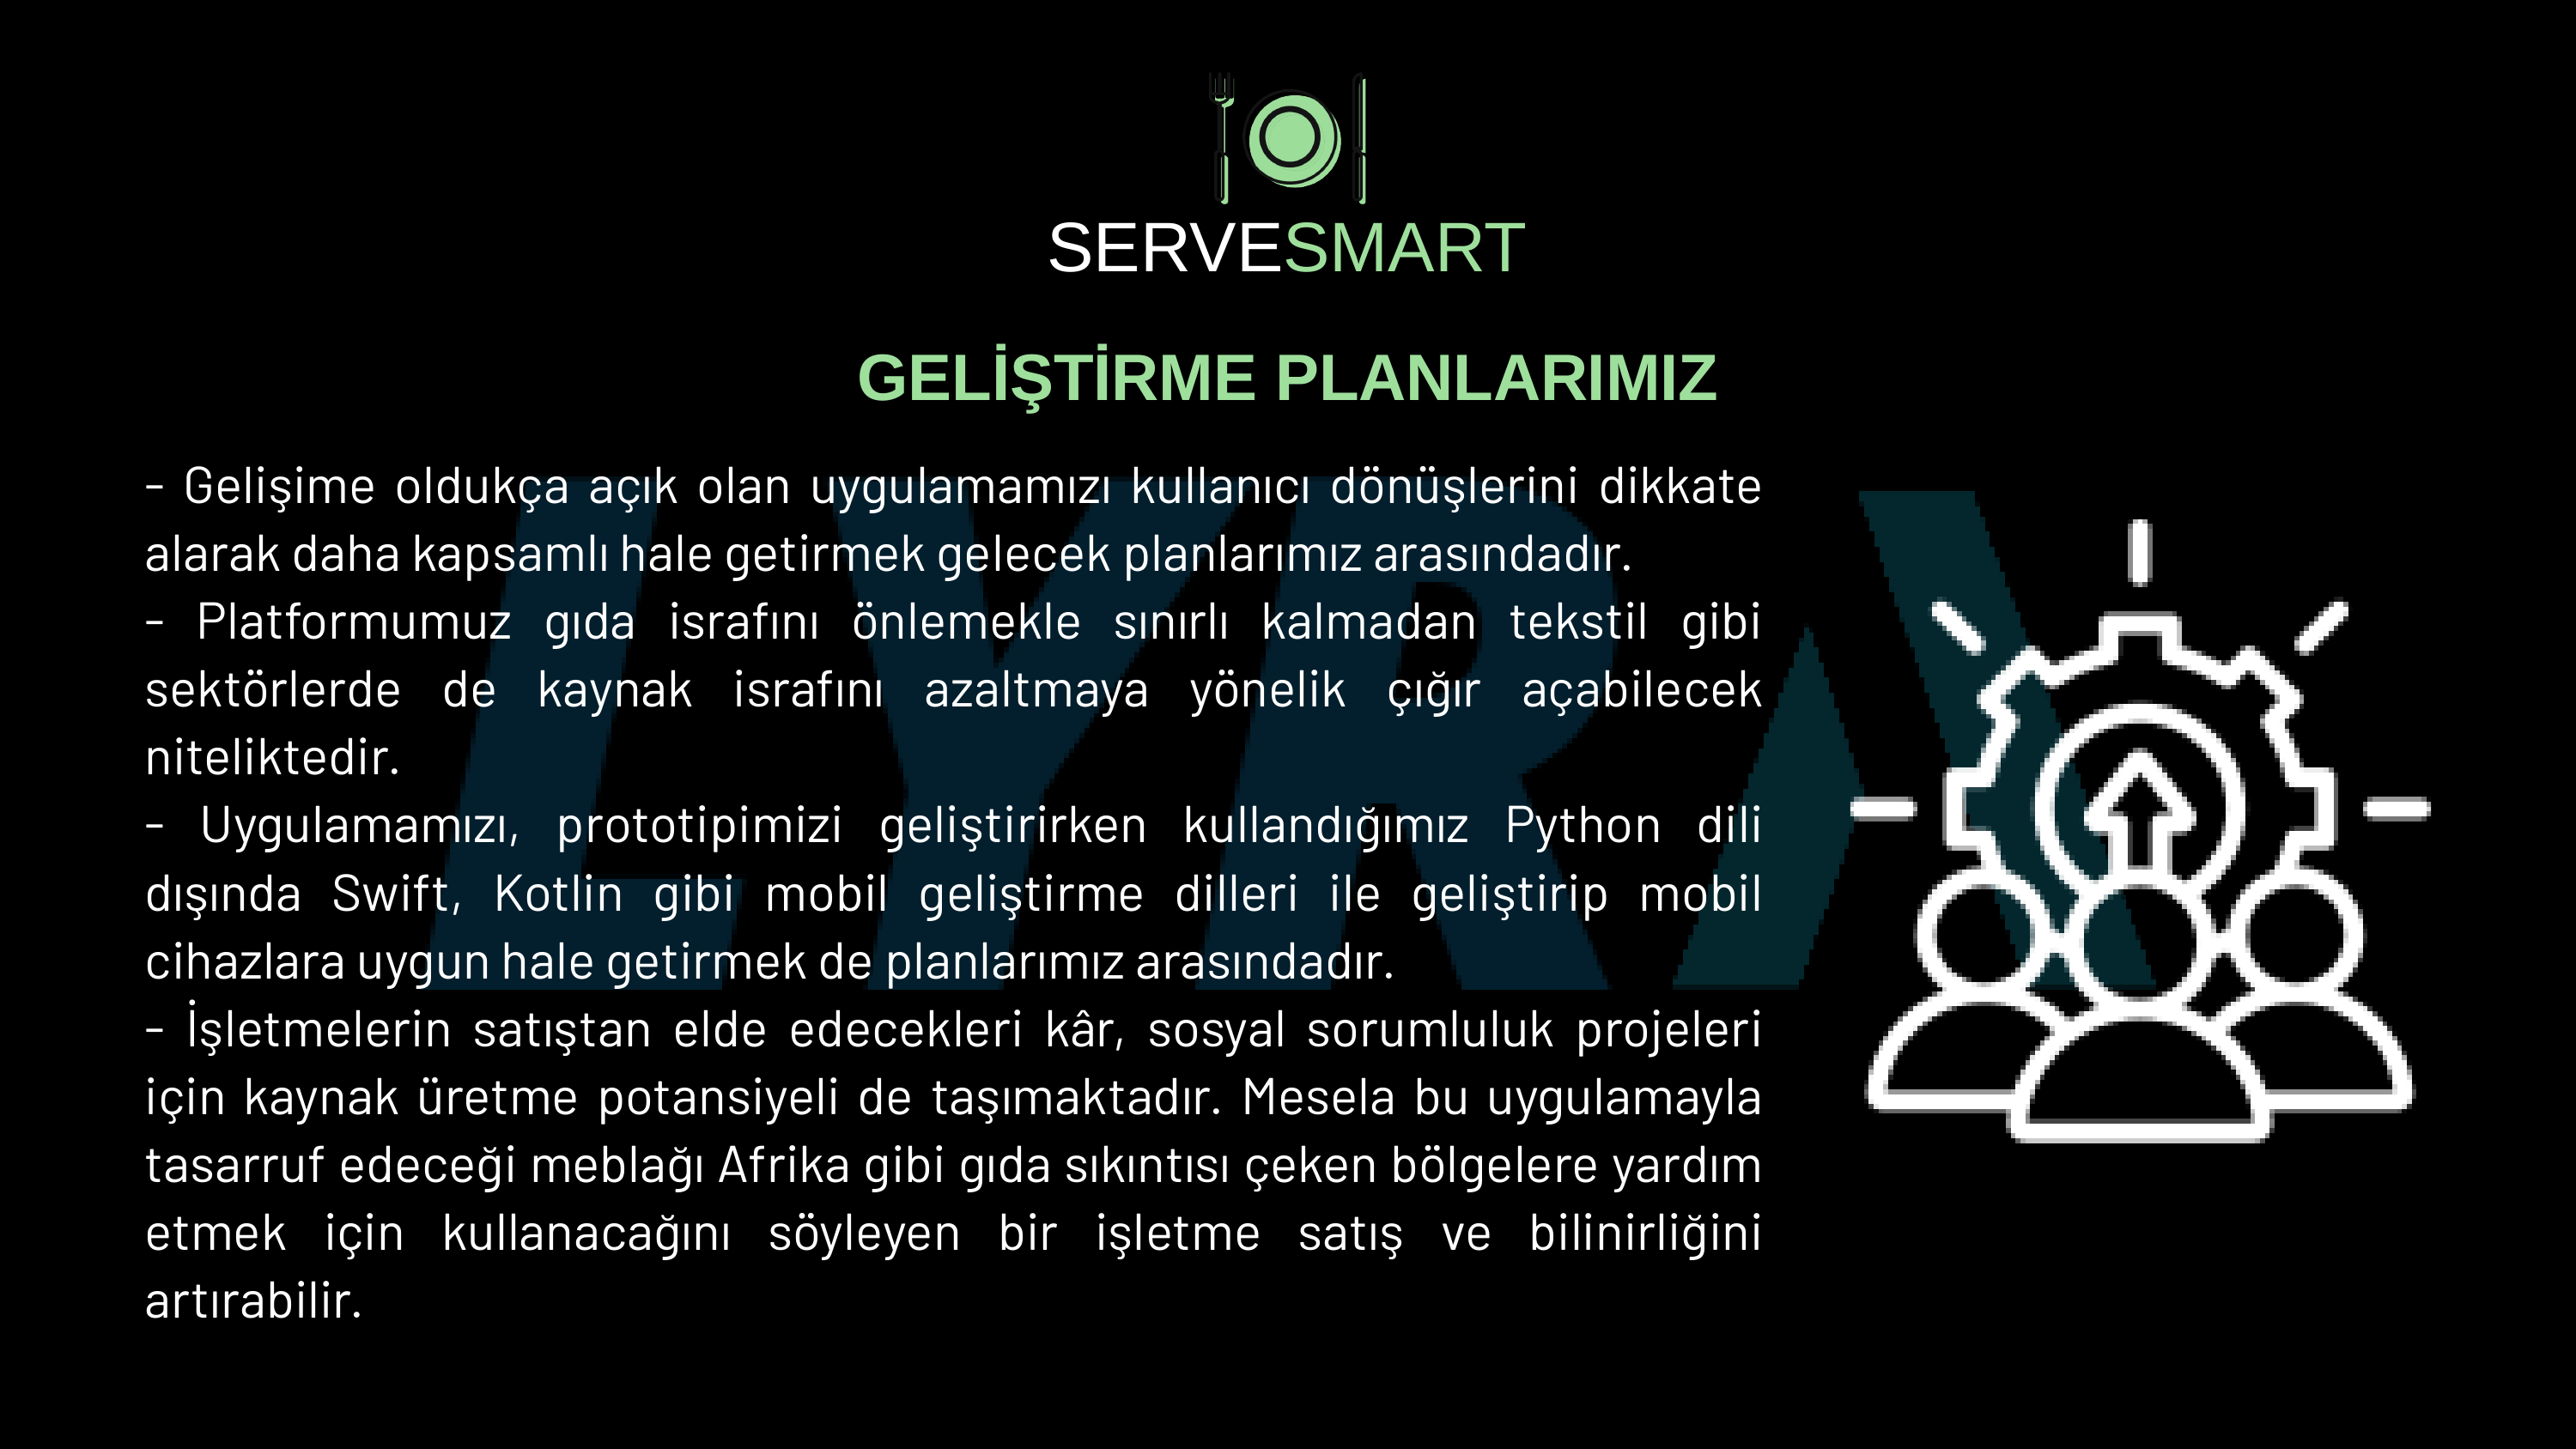

SERVESMART
GELİŞTİRME PLANLARIMIZ
- Gelişime oldukça açık olan uygulamamızı kullanıcı dönüşlerini dikkate alarak daha kapsamlı hale getirmek gelecek planlarımız arasındadır.
- Platformumuz gıda israfını önlemekle sınırlı kalmadan tekstil gibi sektörlerde de kaynak israfını azaltmaya yönelik çığır açabilecek niteliktedir.
- Uygulamamızı, prototipimizi geliştirirken kullandığımız Python dili dışında Swift, Kotlin gibi mobil geliştirme dilleri ile geliştirip mobil cihazlara uygun hale getirmek de planlarımız arasındadır.
- İşletmelerin satıştan elde edecekleri kâr, sosyal sorumluluk projeleri için kaynak üretme potansiyeli de taşımaktadır. Mesela bu uygulamayla tasarruf edeceği meblağı Afrika gibi gıda sıkıntısı çeken bölgelere yardım etmek için kullanacağını söyleyen bir işletme satış ve bilinirliğini artırabilir.